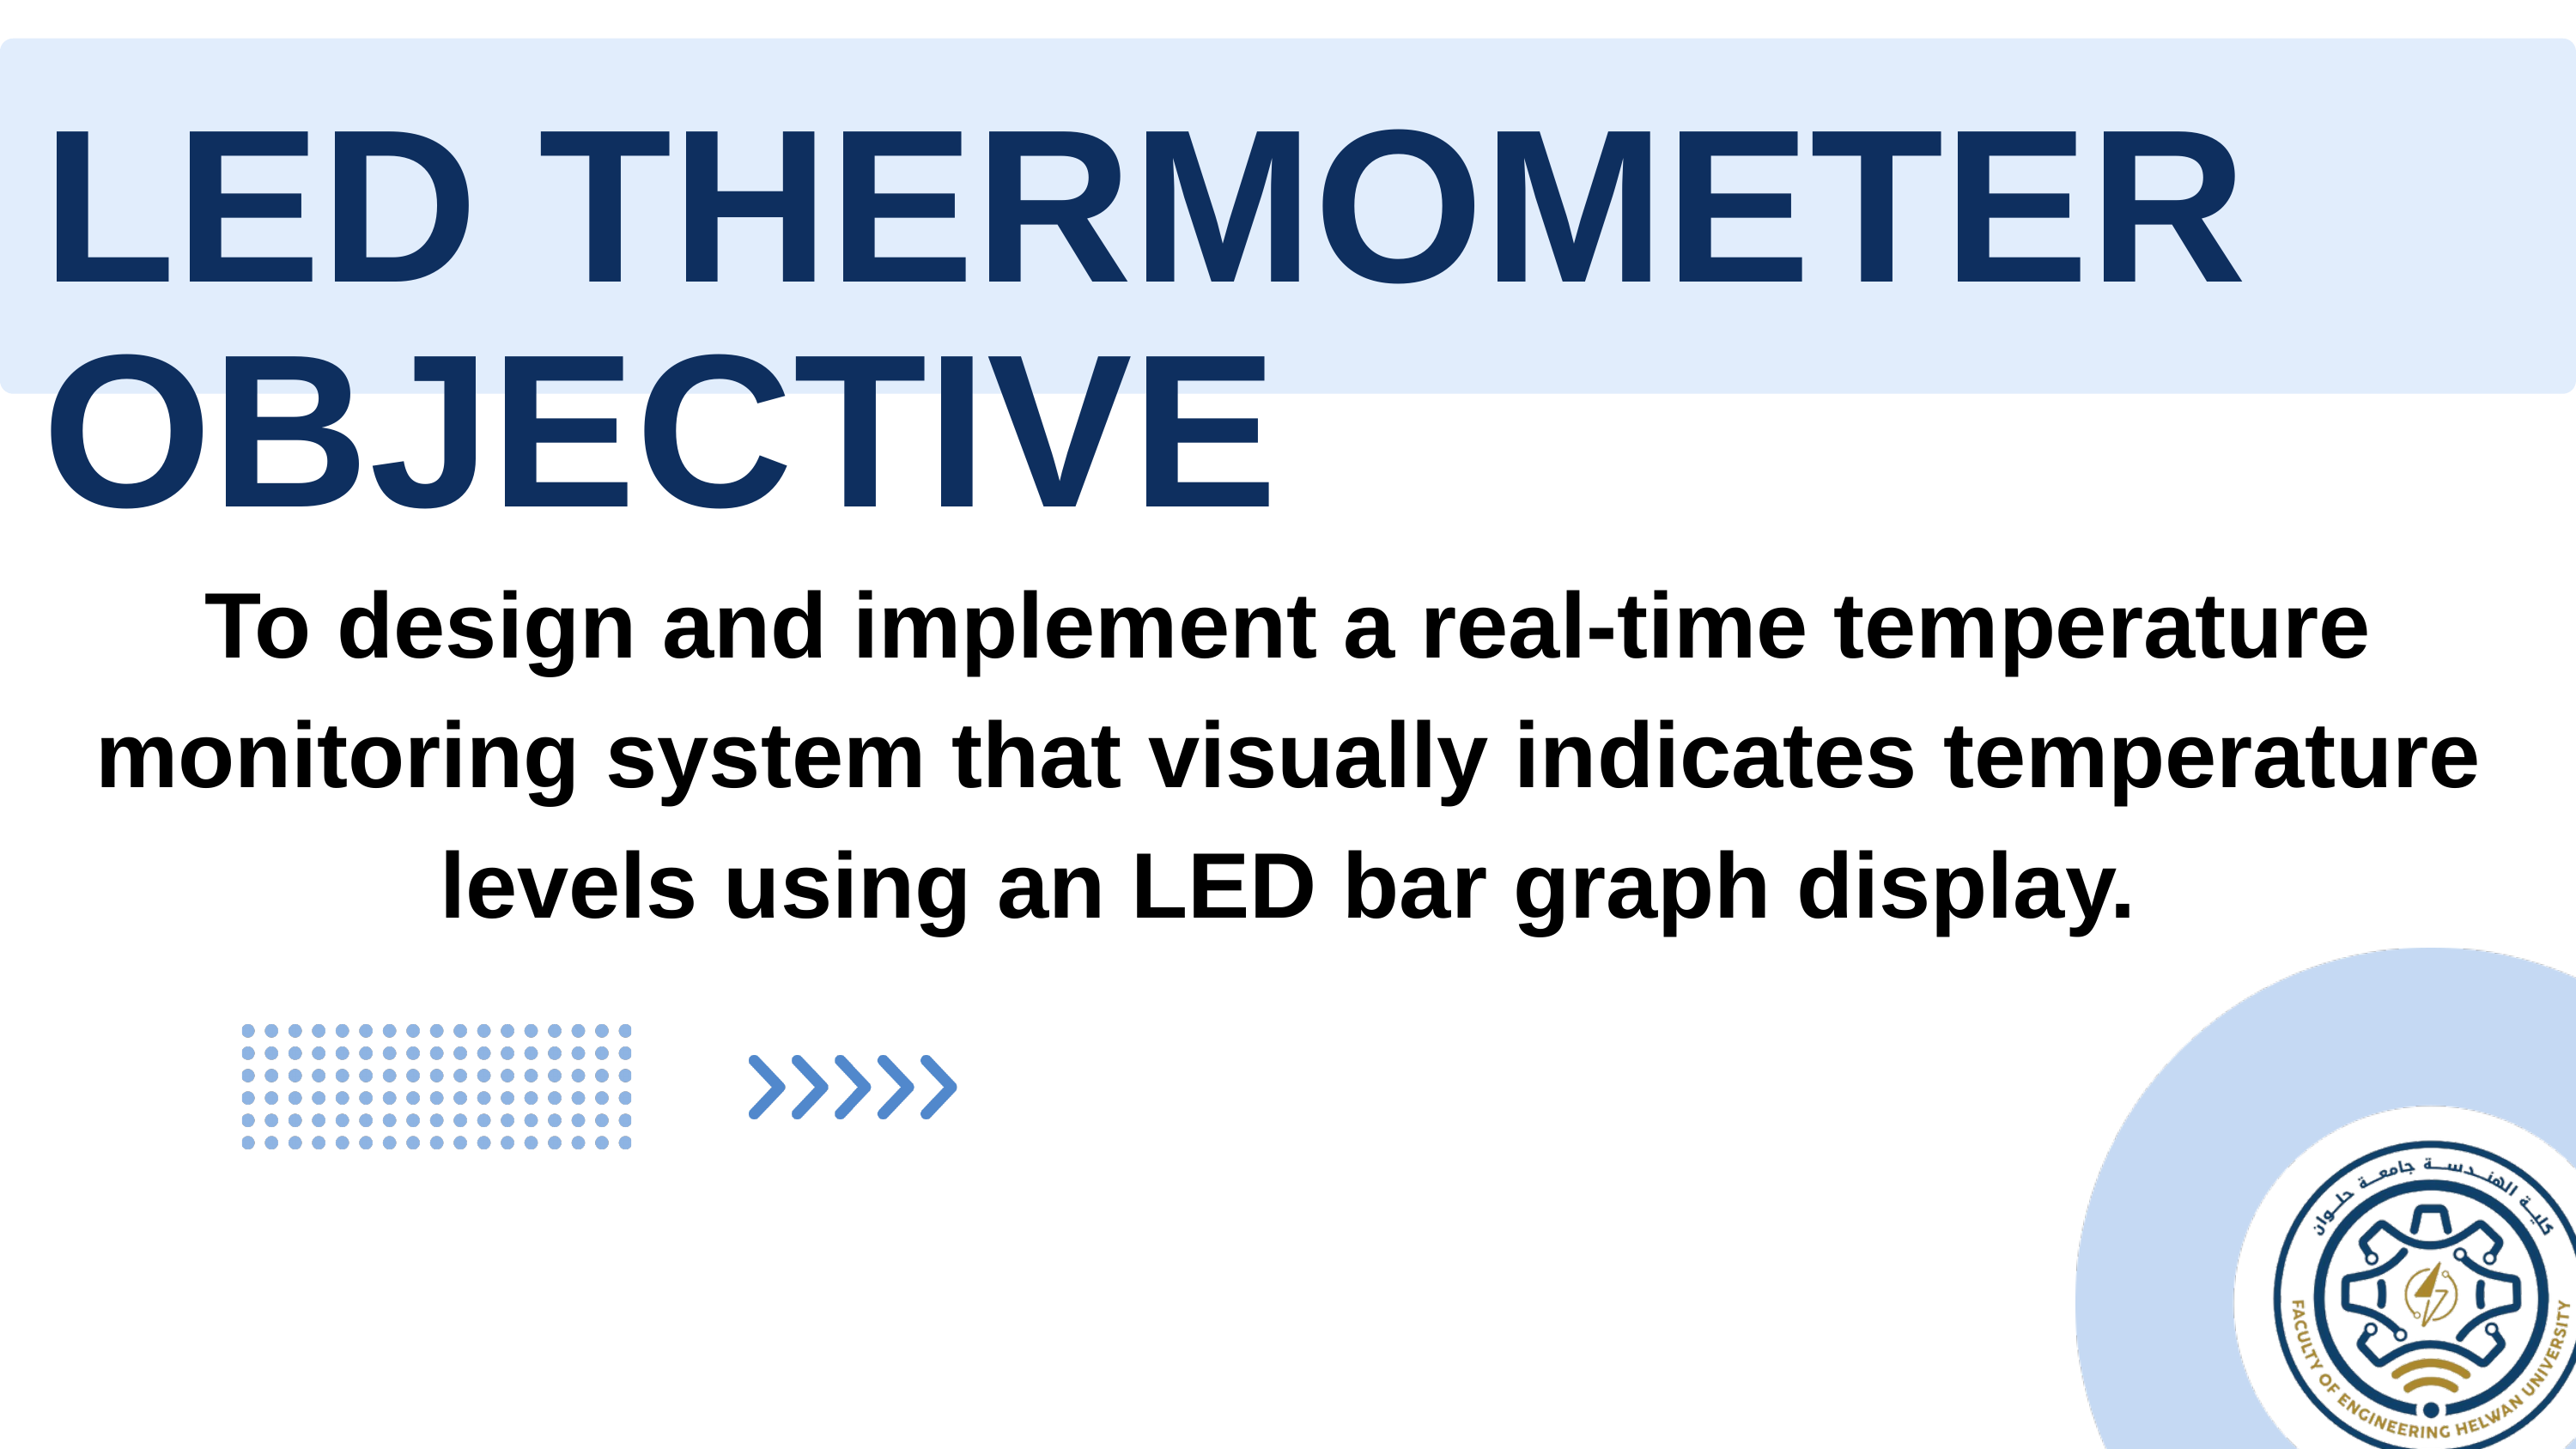

LED THERMOMETER OBJECTIVE

To design and implement a real-time temperature monitoring system that visually indicates temperature levels using an LED bar graph display.